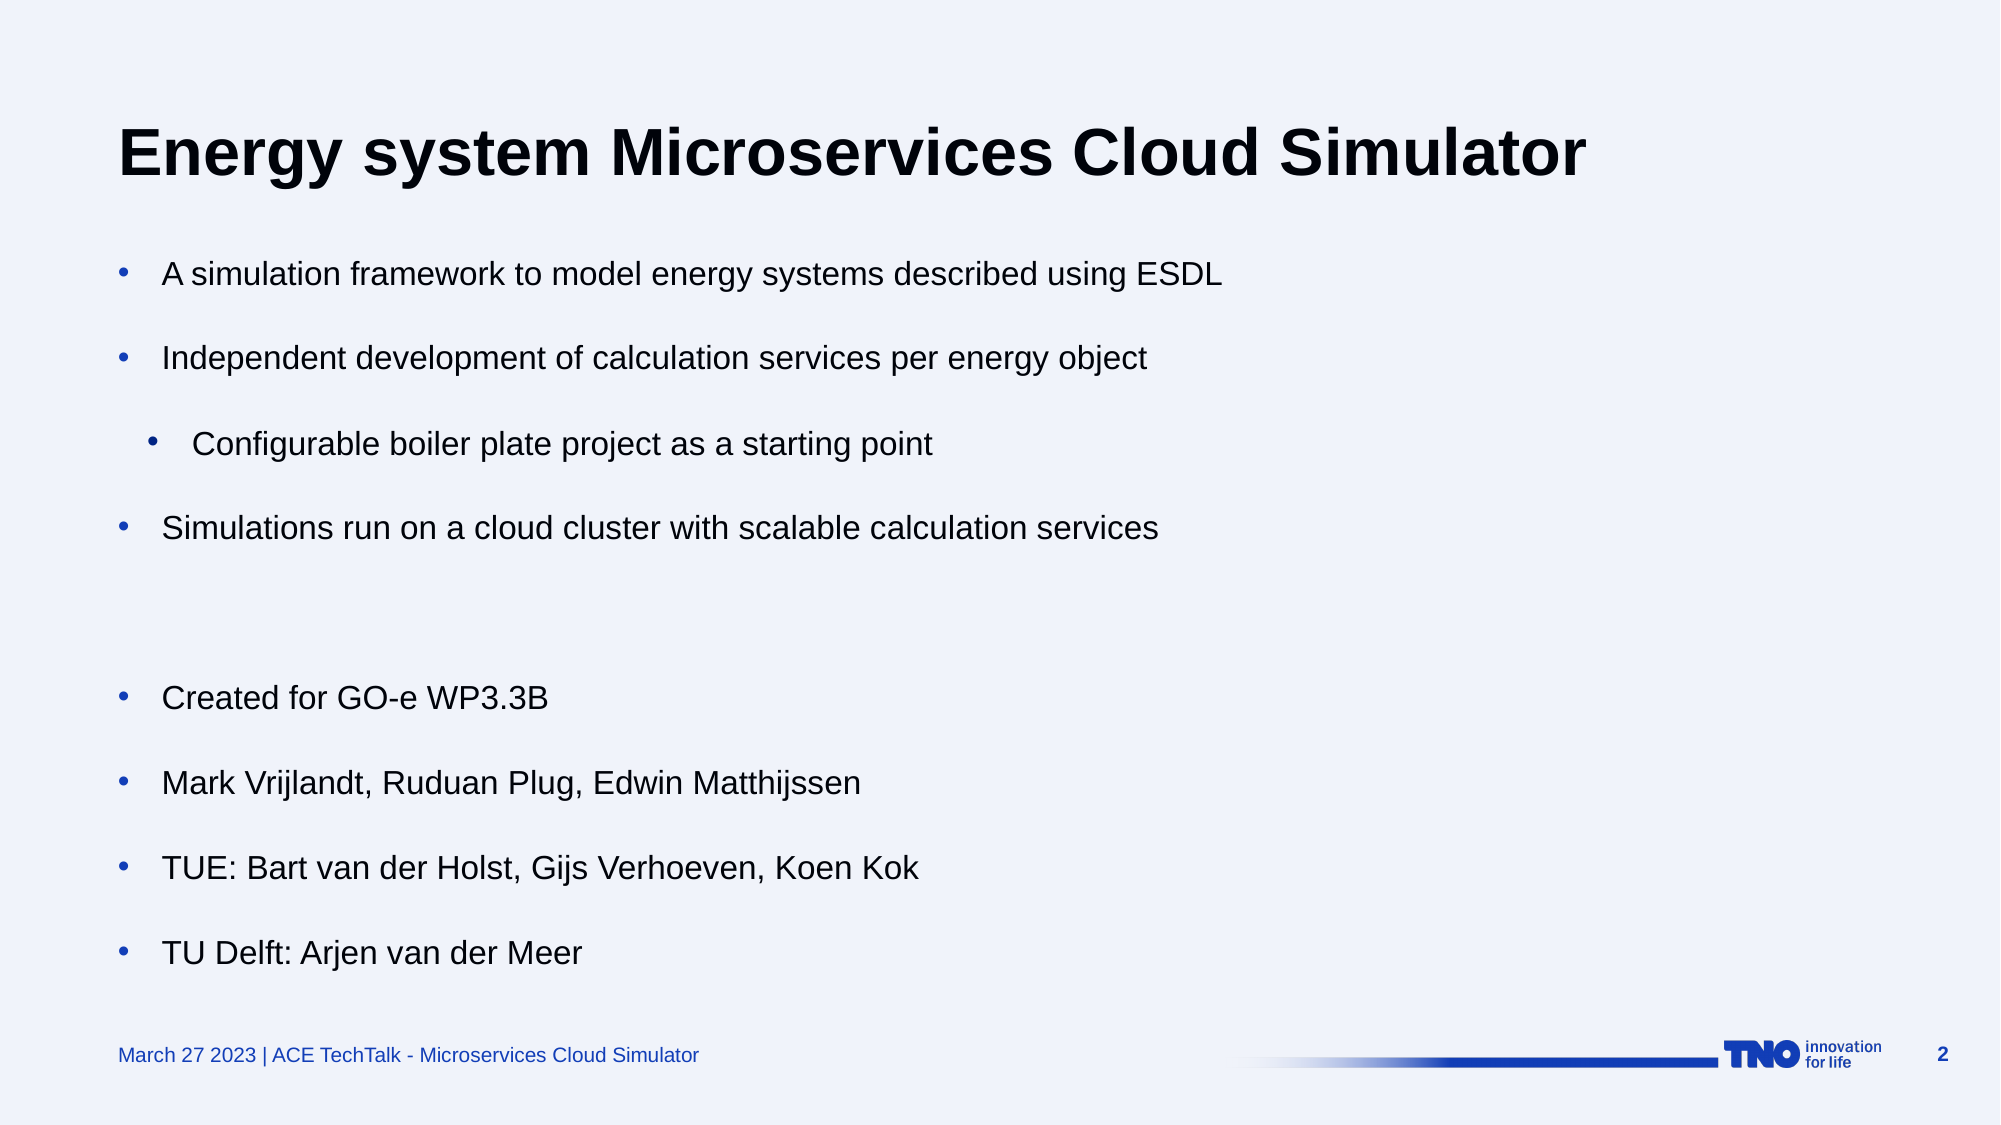

# Energy system Microservices Cloud Simulator
A simulation framework to model energy systems described using ESDL
Independent development of calculation services per energy object
Configurable boiler plate project as a starting point
Simulations run on a cloud cluster with scalable calculation services

Created for GO-e WP3.3B
Mark Vrijlandt, Ruduan Plug, Edwin Matthijssen
TUE: Bart van der Holst, Gijs Verhoeven, Koen Kok
TU Delft: Arjen van der Meer
March 27 2023 | ACE TechTalk - Microservices Cloud Simulator
2